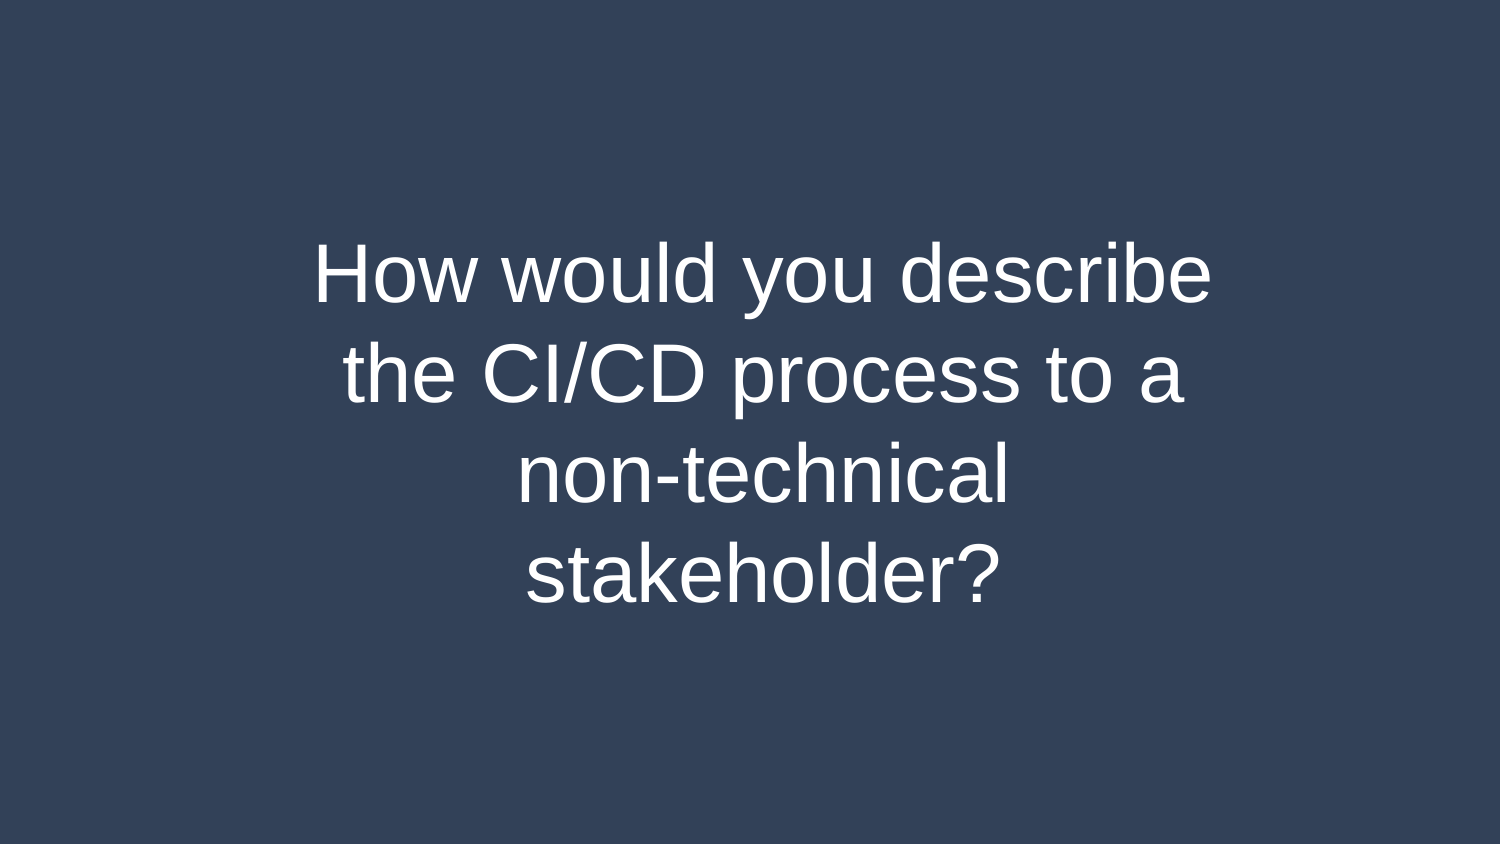

How would you describe the CI/CD process to a non-technical stakeholder?